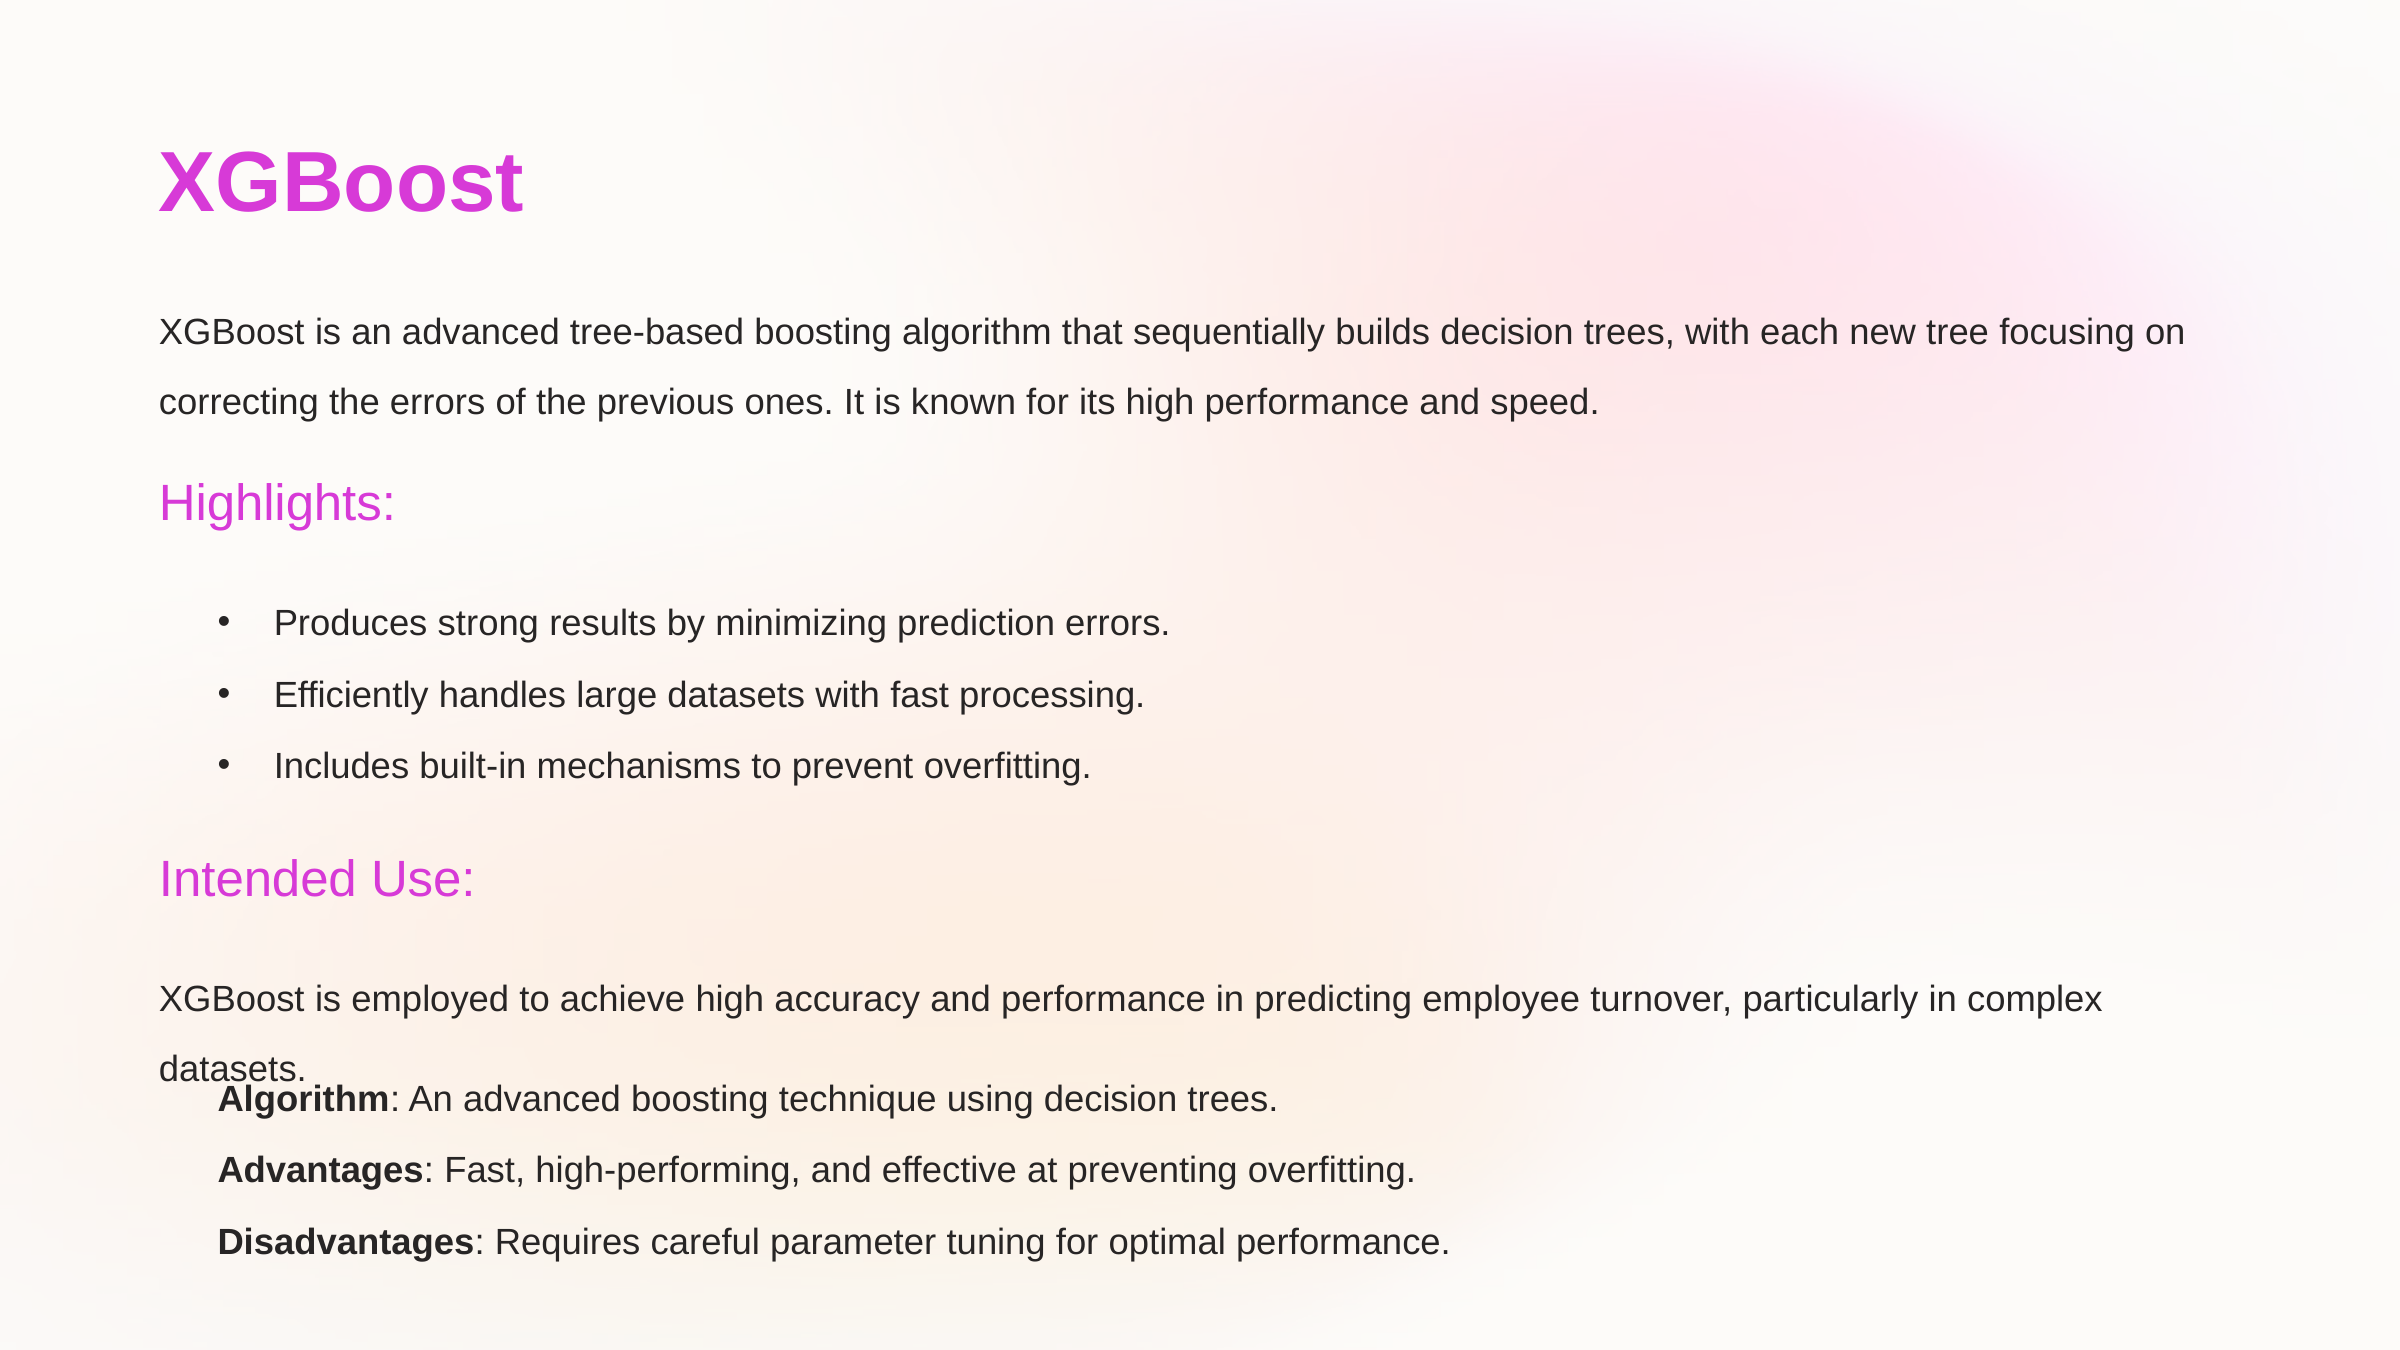

XGBoost
XGBoost is an advanced tree-based boosting algorithm that sequentially builds decision trees, with each new tree focusing on correcting the errors of the previous ones. It is known for its high performance and speed.
Highlights:
Produces strong results by minimizing prediction errors.
Efficiently handles large datasets with fast processing.
Includes built-in mechanisms to prevent overfitting.
Intended Use:
XGBoost is employed to achieve high accuracy and performance in predicting employee turnover, particularly in complex datasets.
Algorithm: An advanced boosting technique using decision trees.
Advantages: Fast, high-performing, and effective at preventing overfitting.
Disadvantages: Requires careful parameter tuning for optimal performance.